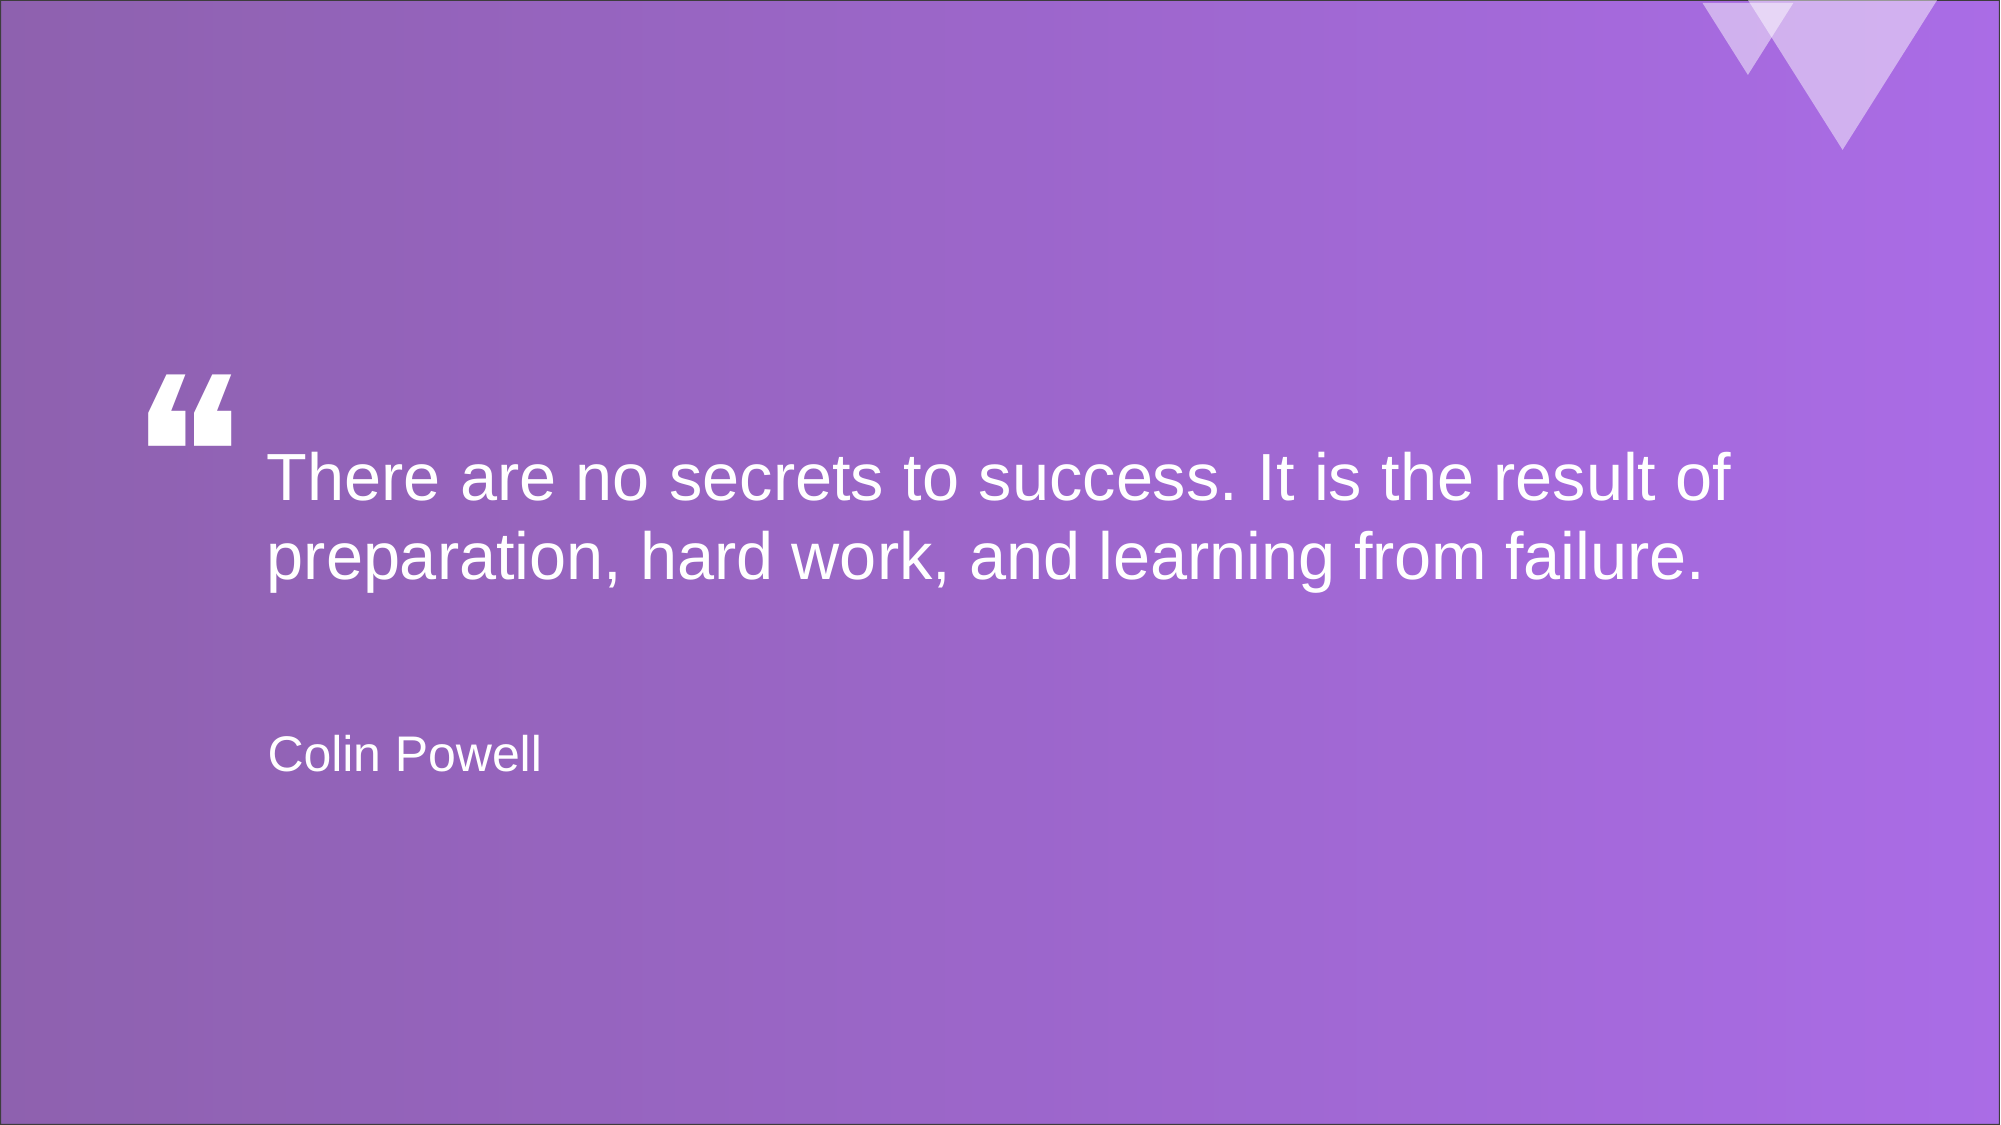

“
There are no secrets to success. It is the result of preparation, hard work, and learning from failure.
Colin Powell